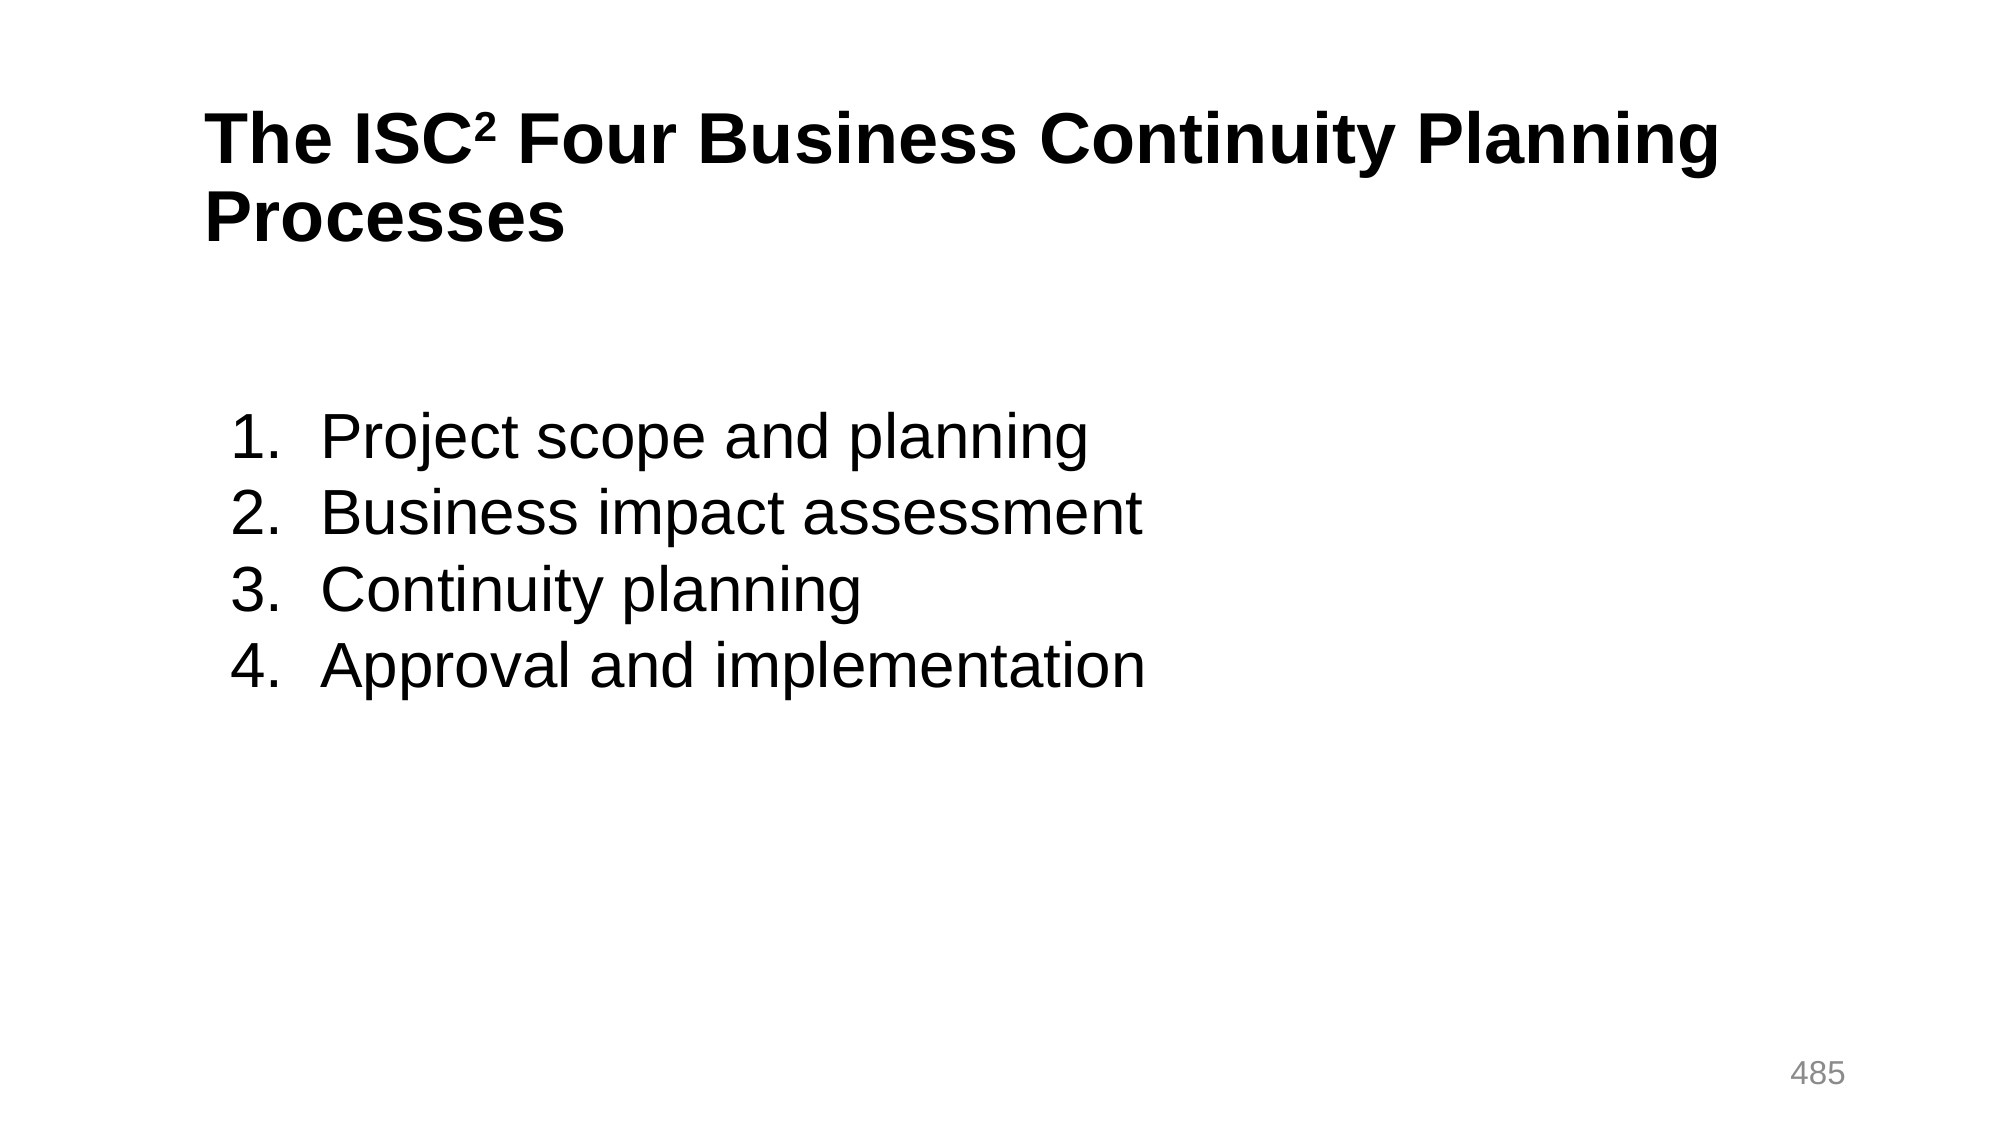

# The ISC2 Four Business Continuity Planning  Processes
Project scope and planning
Business impact assessment
Continuity planning
Approval and implementation

485